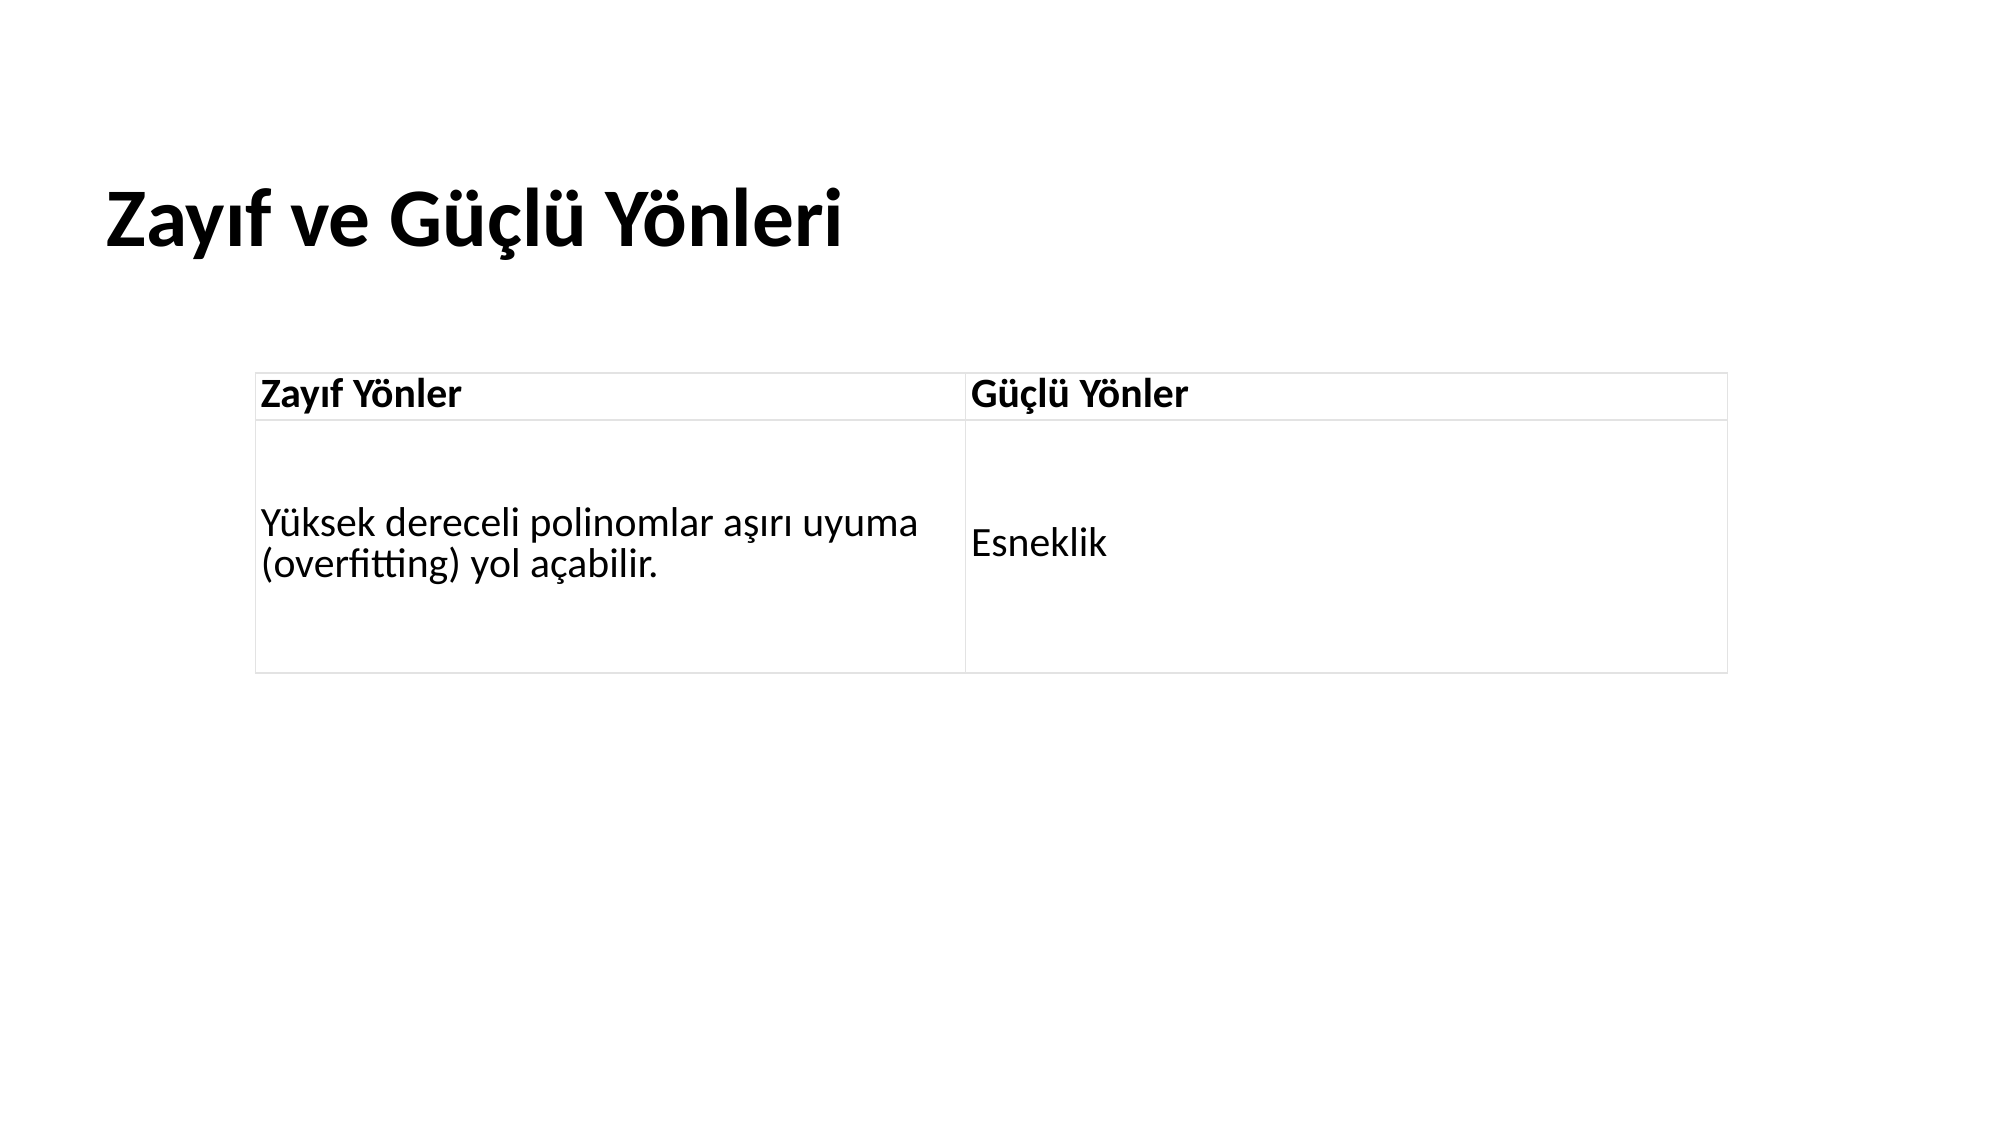

# Zayıf ve Güçlü Yönleri

| Zayıf Yönler | Güçlü Yönler |
| --- | --- |
| Yüksek dereceli polinomlar aşırı uyuma (overfitting) yol açabilir. | Esneklik |